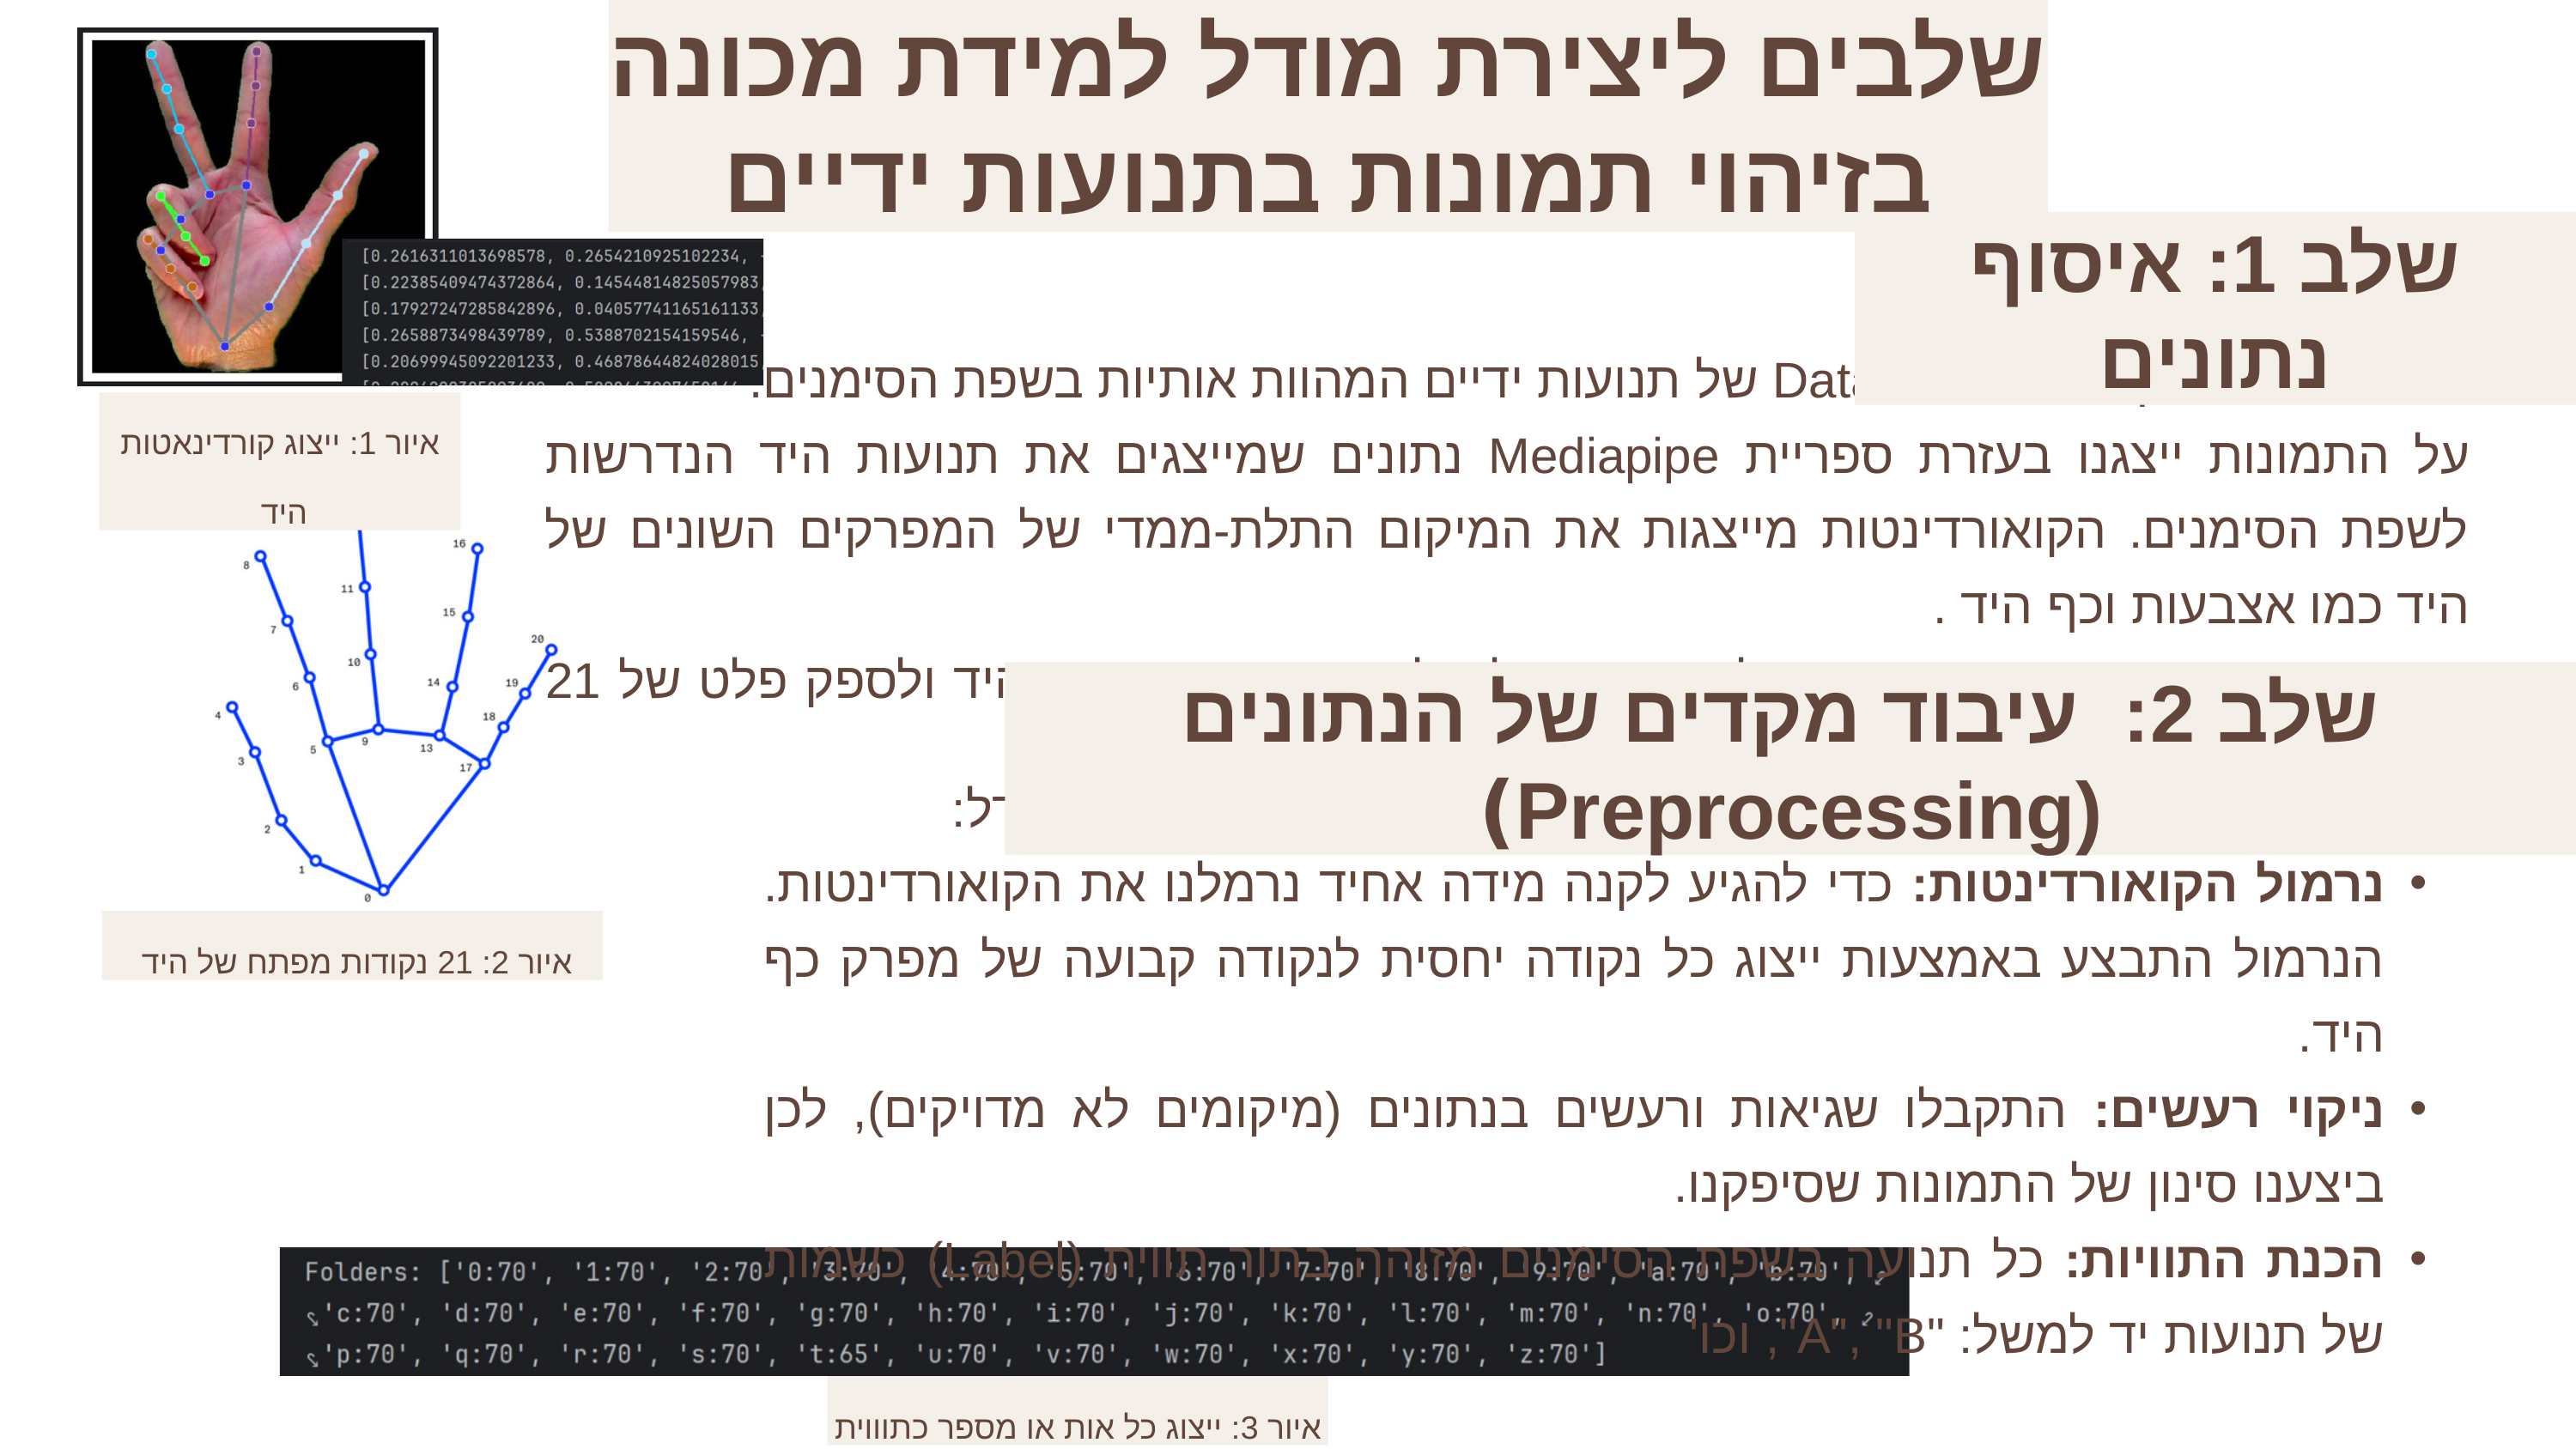

שלבים ליצירת מודל למידת מכונה בזיהוי תמונות בתנועות ידיים

שלב 1: איסוף נתונים

בתחילת התהליך, אספנו DataSet של תנועות ידיים המהוות אותיות בשפת הסימנים.
על התמונות ייצגנו בעזרת ספריית Mediapipe נתונים שמייצגים את תנועות היד הנדרשות לשפת הסימנים. הקואורדינטות מייצגות את המיקום התלת-ממדי של המפרקים השונים של היד כמו אצבעות וכף היד .
איסוף הנתונים מתבצע בעזרת מצלמה שמסוגלת לעקוב אחר תנועות היד ולספק פלט של 21 נקודות מפתח.

איור 1: ייצוג קורדינאטות היד

 שלב 2:  עיבוד מקדים של הנתונים (Preprocessing)
הקורדינטות שהתקבלו צריכות עיבוד נוסף כדי להיות מוכנות לאימון המודל:
נרמול הקואורדינטות: כדי להגיע לקנה מידה אחיד נרמלנו את הקואורדינטות. הנרמול התבצע באמצעות ייצוג כל נקודה יחסית לנקודה קבועה של מפרק כף היד.
ניקוי רעשים: התקבלו שגיאות ורעשים בנתונים (מיקומים לא מדויקים), לכן ביצענו סינון של התמונות שסיפקנו.
הכנת התוויות: כל תנועה בשפת הסימנים מזוהה בתור תווית (Label) כשמות של תנועות יד למשל: "A", "B", וכו'

איור 2: 21 נקודות מפתח של היד

איור 3: ייצוג כל אות או מספר כתוווית